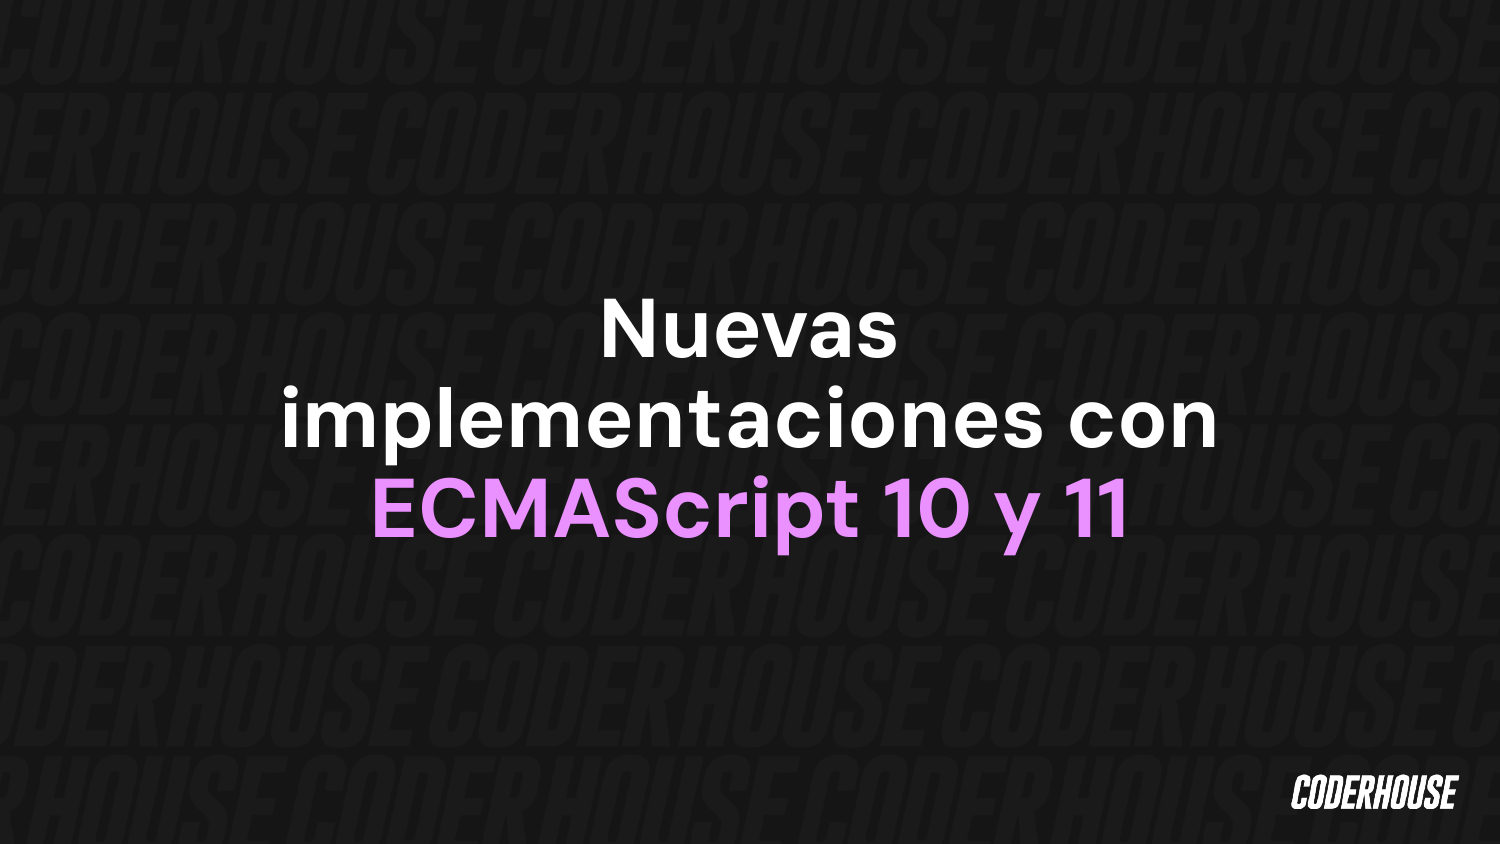

Nuevas implementaciones con ECMAScript 10 y 11